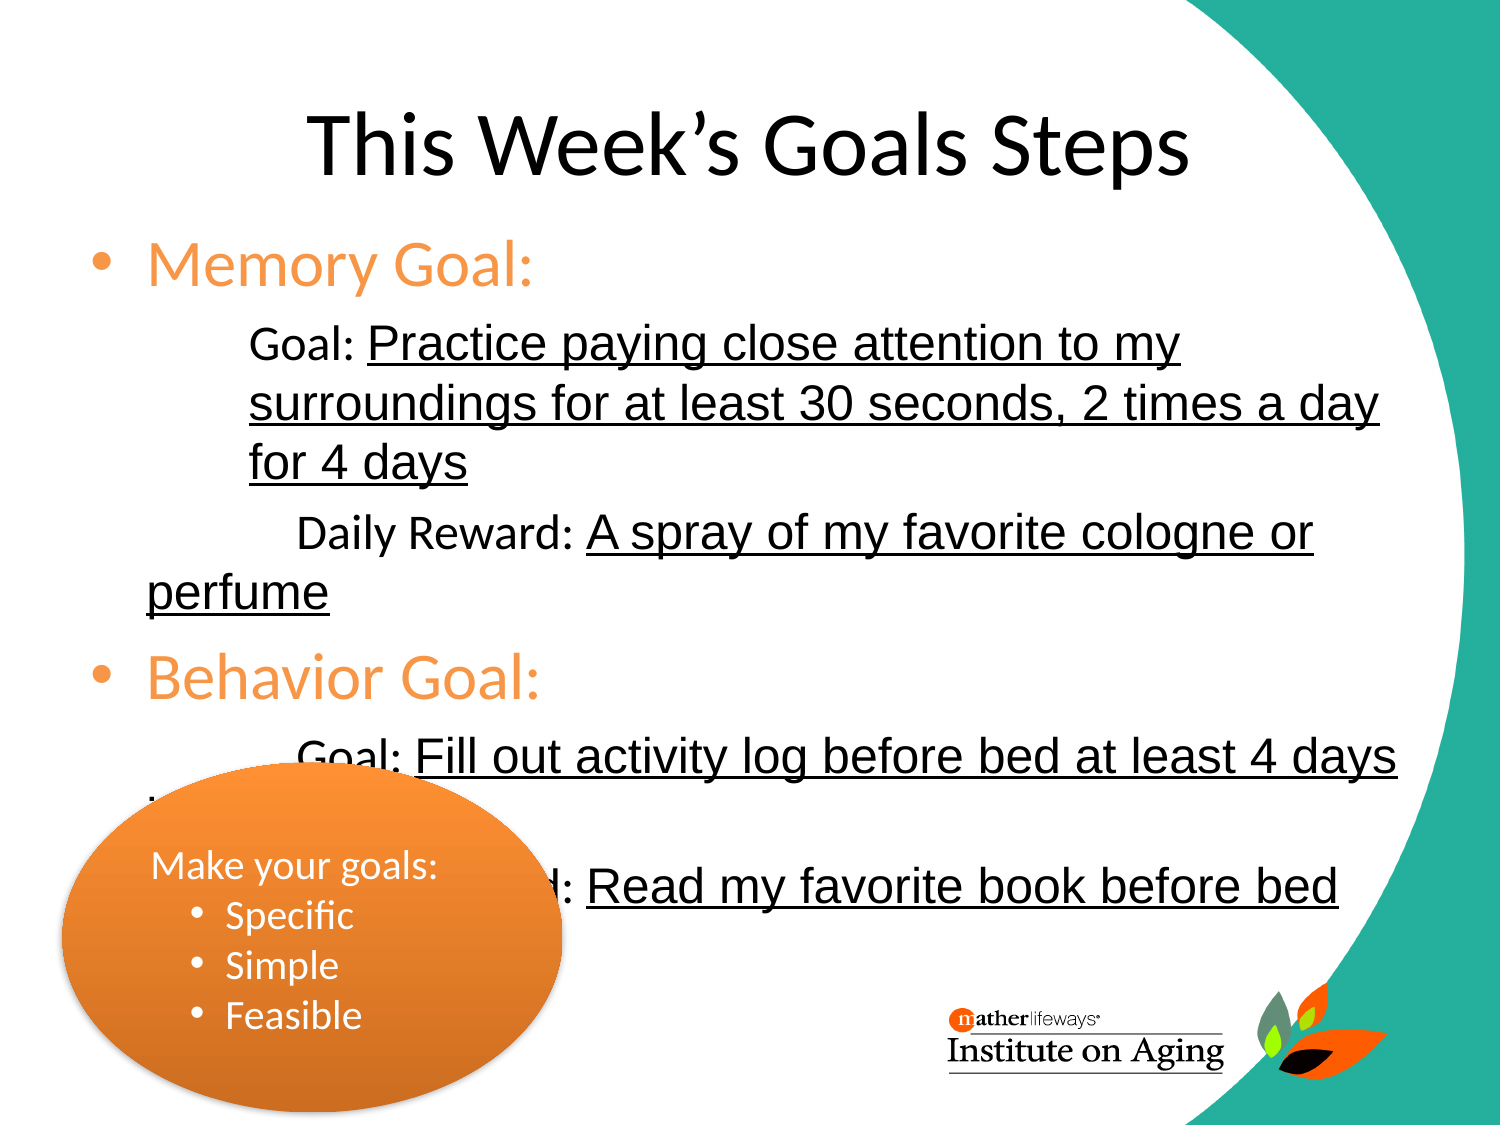

# This Week’s Goals Steps
Memory Goal:
Goal: Practice paying close attention to my surroundings for at least 30 seconds, 2 times a day for 4 days
		Daily Reward: A spray of my favorite cologne or perfume
Behavior Goal:
		Goal: Fill out activity log before bed at least 4 days in a row
		Daily Reward: Read my favorite book before bed
Make your goals:
Specific
Simple
Feasible